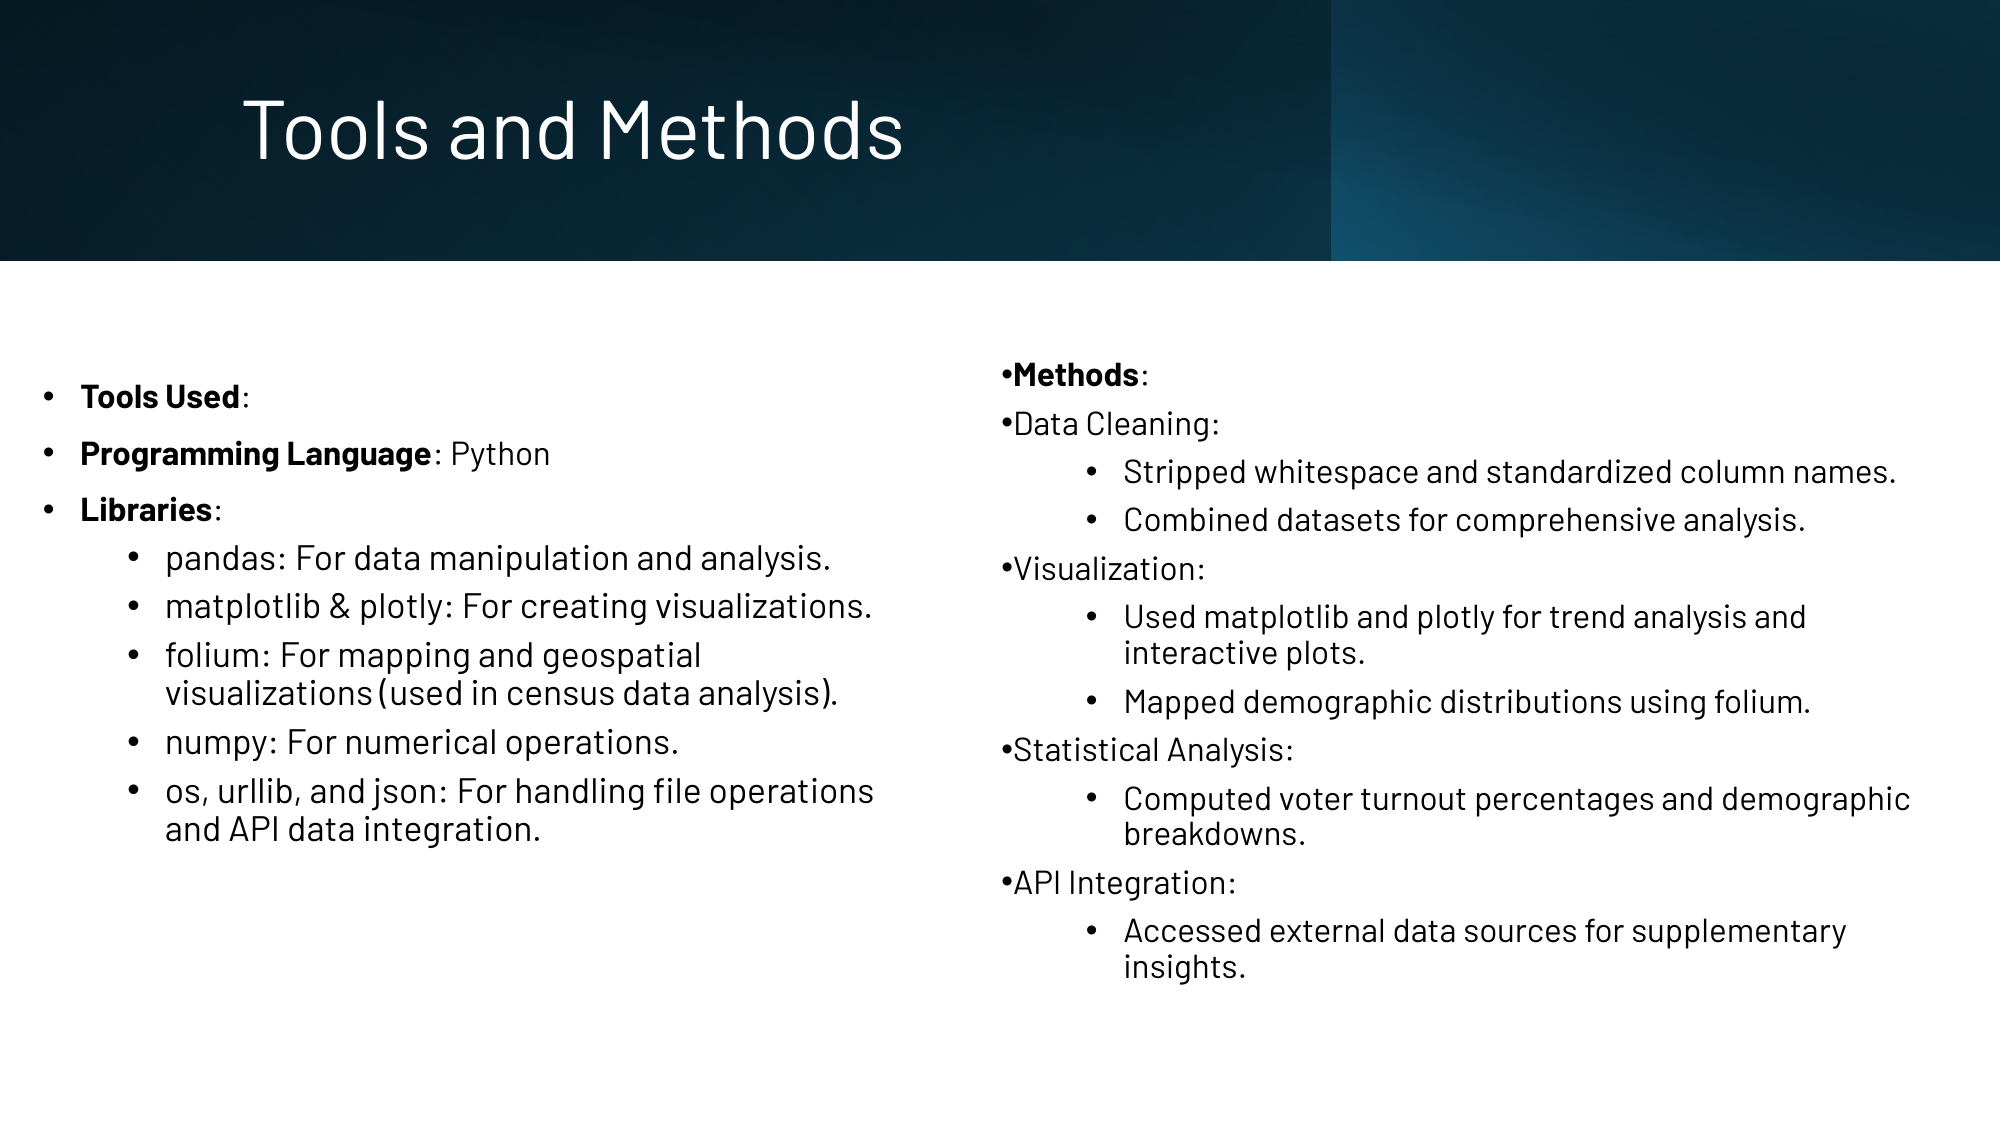

# Tools and Methods
Tools Used:
Programming Language: Python
Libraries:
pandas: For data manipulation and analysis.
matplotlib & plotly: For creating visualizations.
folium: For mapping and geospatial visualizations (used in census data analysis).
numpy: For numerical operations.
os, urllib, and json: For handling file operations and API data integration.

Methods:
Data Cleaning:
Stripped whitespace and standardized column names.
Combined datasets for comprehensive analysis.
Visualization:
Used matplotlib and plotly for trend analysis and interactive plots.
Mapped demographic distributions using folium.
Statistical Analysis:
Computed voter turnout percentages and demographic breakdowns.
API Integration:
Accessed external data sources for supplementary insights.
3